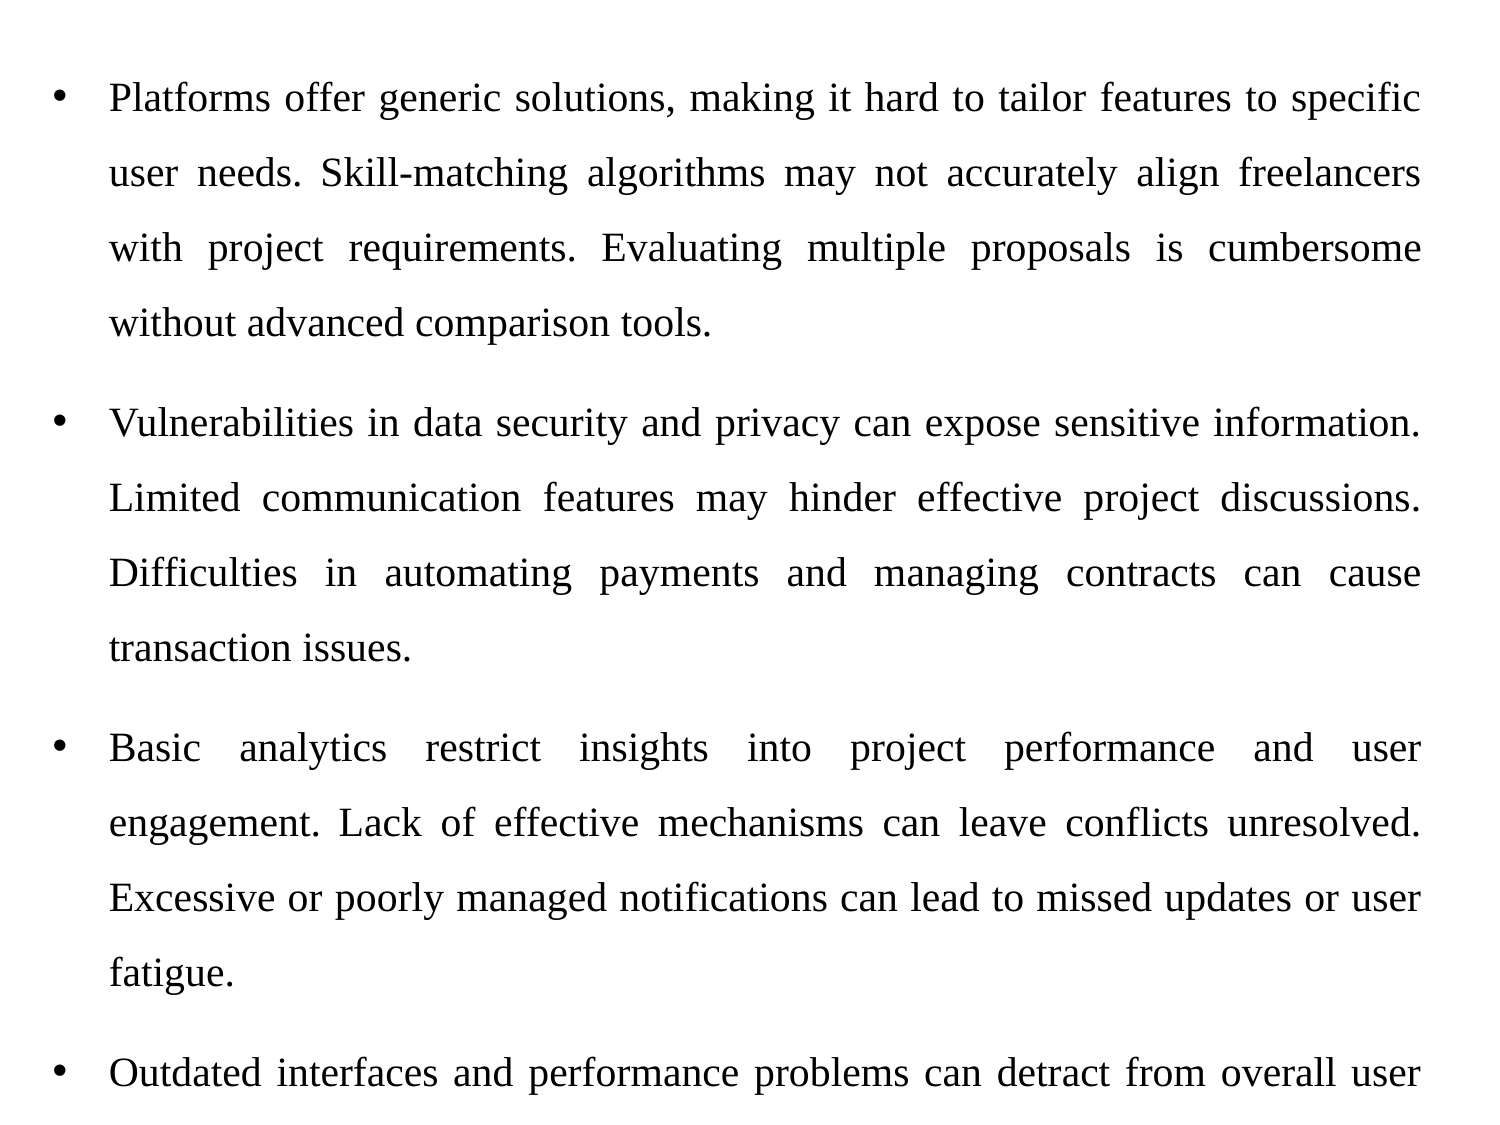

Platforms offer generic solutions, making it hard to tailor features to specific user needs. Skill-matching algorithms may not accurately align freelancers with project requirements. Evaluating multiple proposals is cumbersome without advanced comparison tools.
Vulnerabilities in data security and privacy can expose sensitive information. Limited communication features may hinder effective project discussions. Difficulties in automating payments and managing contracts can cause transaction issues.
Basic analytics restrict insights into project performance and user engagement. Lack of effective mechanisms can leave conflicts unresolved. Excessive or poorly managed notifications can lead to missed updates or user fatigue.
Outdated interfaces and performance problems can detract from overall user satisfaction.